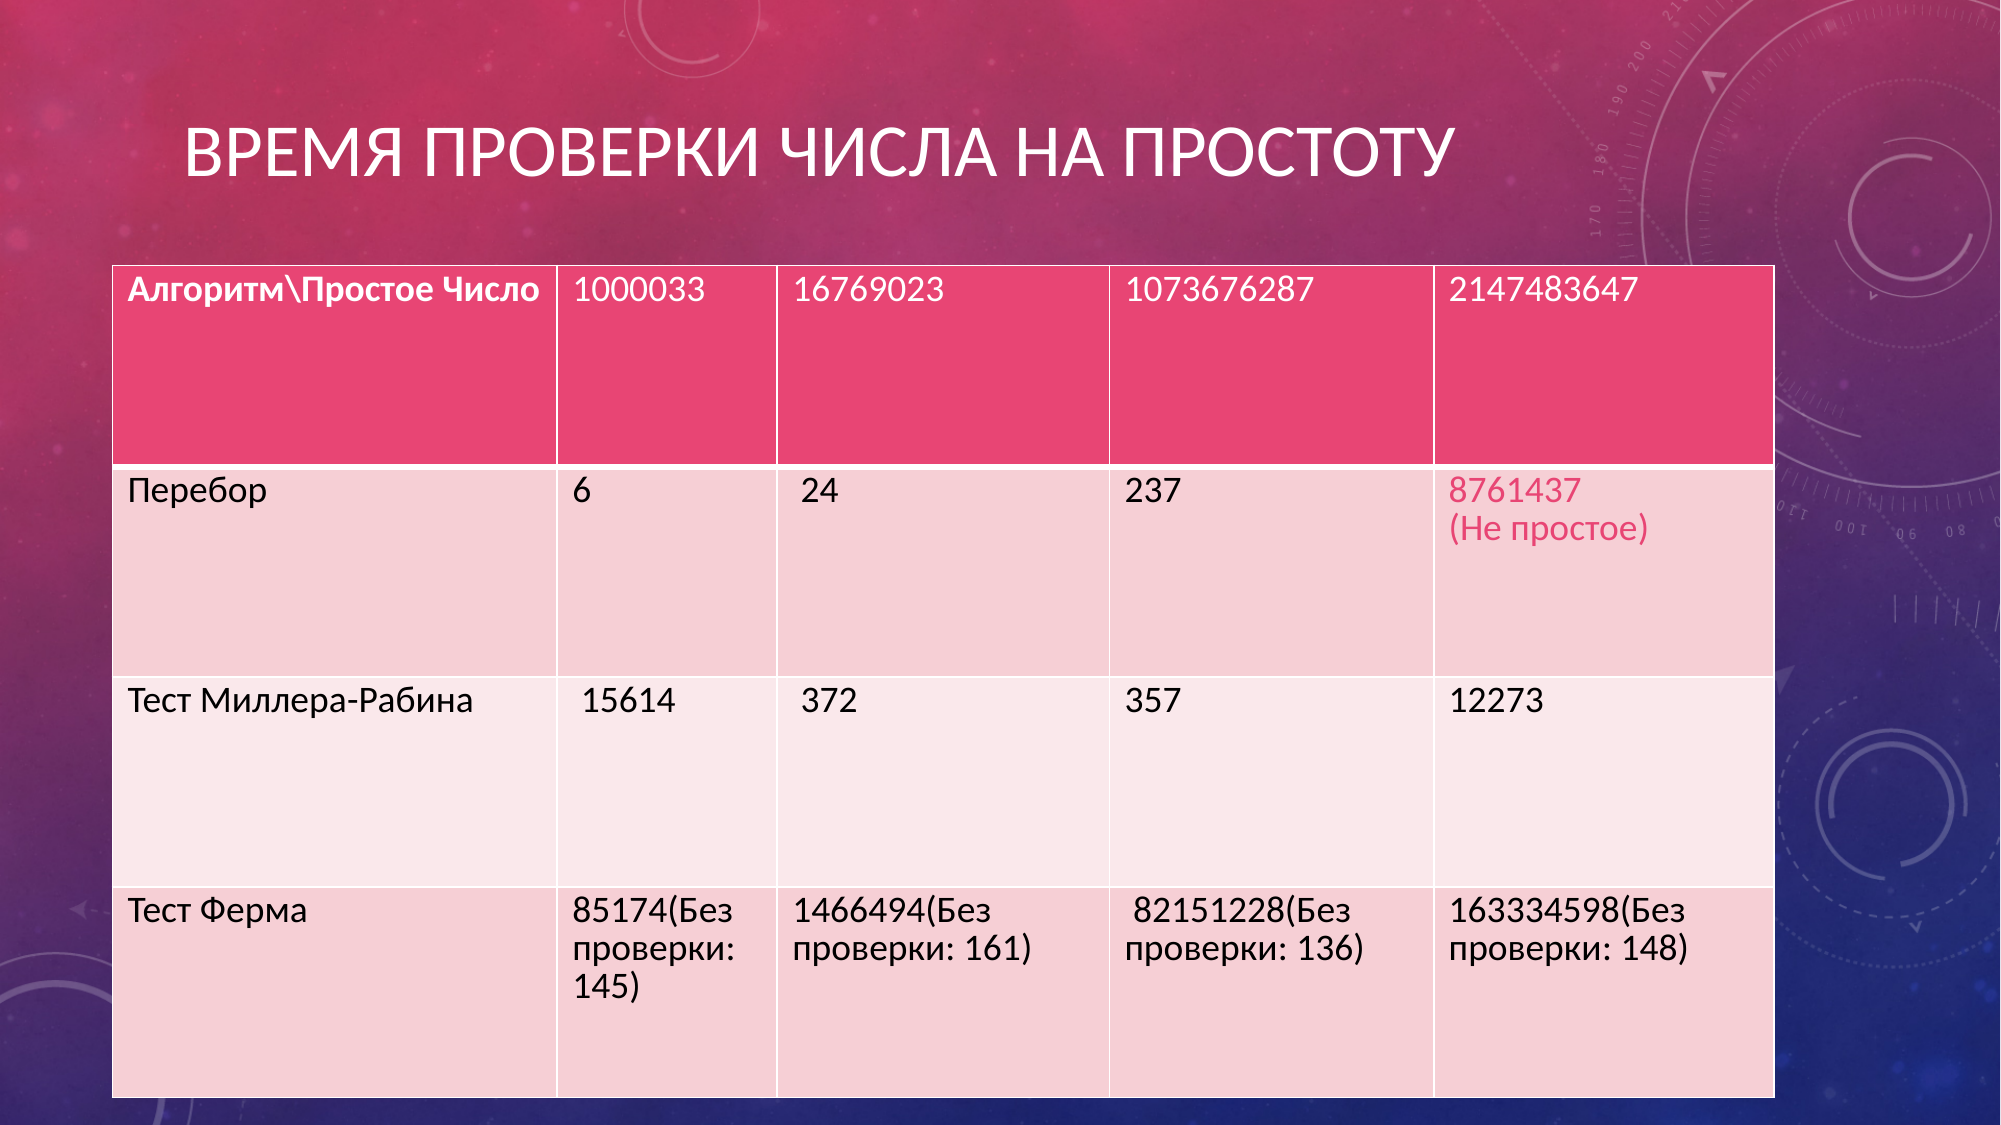

# Время проверки числа на простоту
| Алгоритм\Простое Число | 1000033 | 16769023 | 1073676287 | 2147483647 |
| --- | --- | --- | --- | --- |
| Перебор | 6 | 24 | 237 | 8761437 (Не простое) |
| Тест Миллера-Рабина | 15614 | 372 | 357 | 12273 |
| Тест Ферма | 85174(Без проверки: 145) | 1466494(Без проверки: 161) | 82151228(Без проверки: 136) | 163334598(Без проверки: 148) |